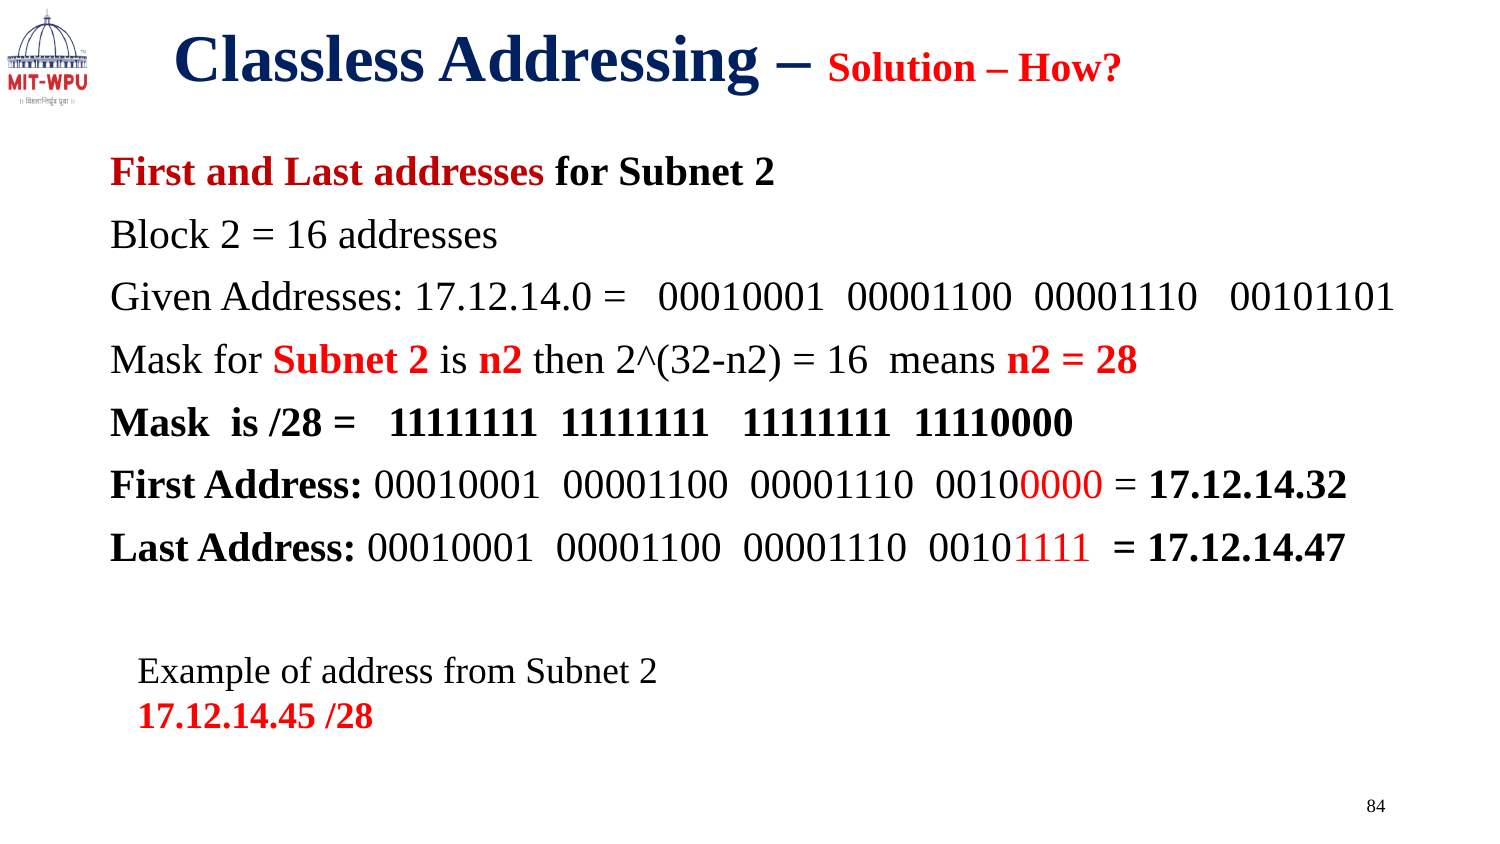

Classless Addressing – Solution – How?
First and Last addresses for Subnet 2
Block 2 = 16 addresses
Given Addresses: 17.12.14.0 =   00010001  00001100  00001110   00101101
Mask for Subnet 2 is n2 then 2^(32-n2) = 16  means n2 = 28
Mask  is /28 =   11111111  11111111   11111111  11110000
First Address: 00010001  00001100  00001110  00100000 = 17.12.14.32
Last Address: 00010001  00001100  00001110  00101111  = 17.12.14.47

Example of address from Subnet 2
17.12.14.45 /28
84